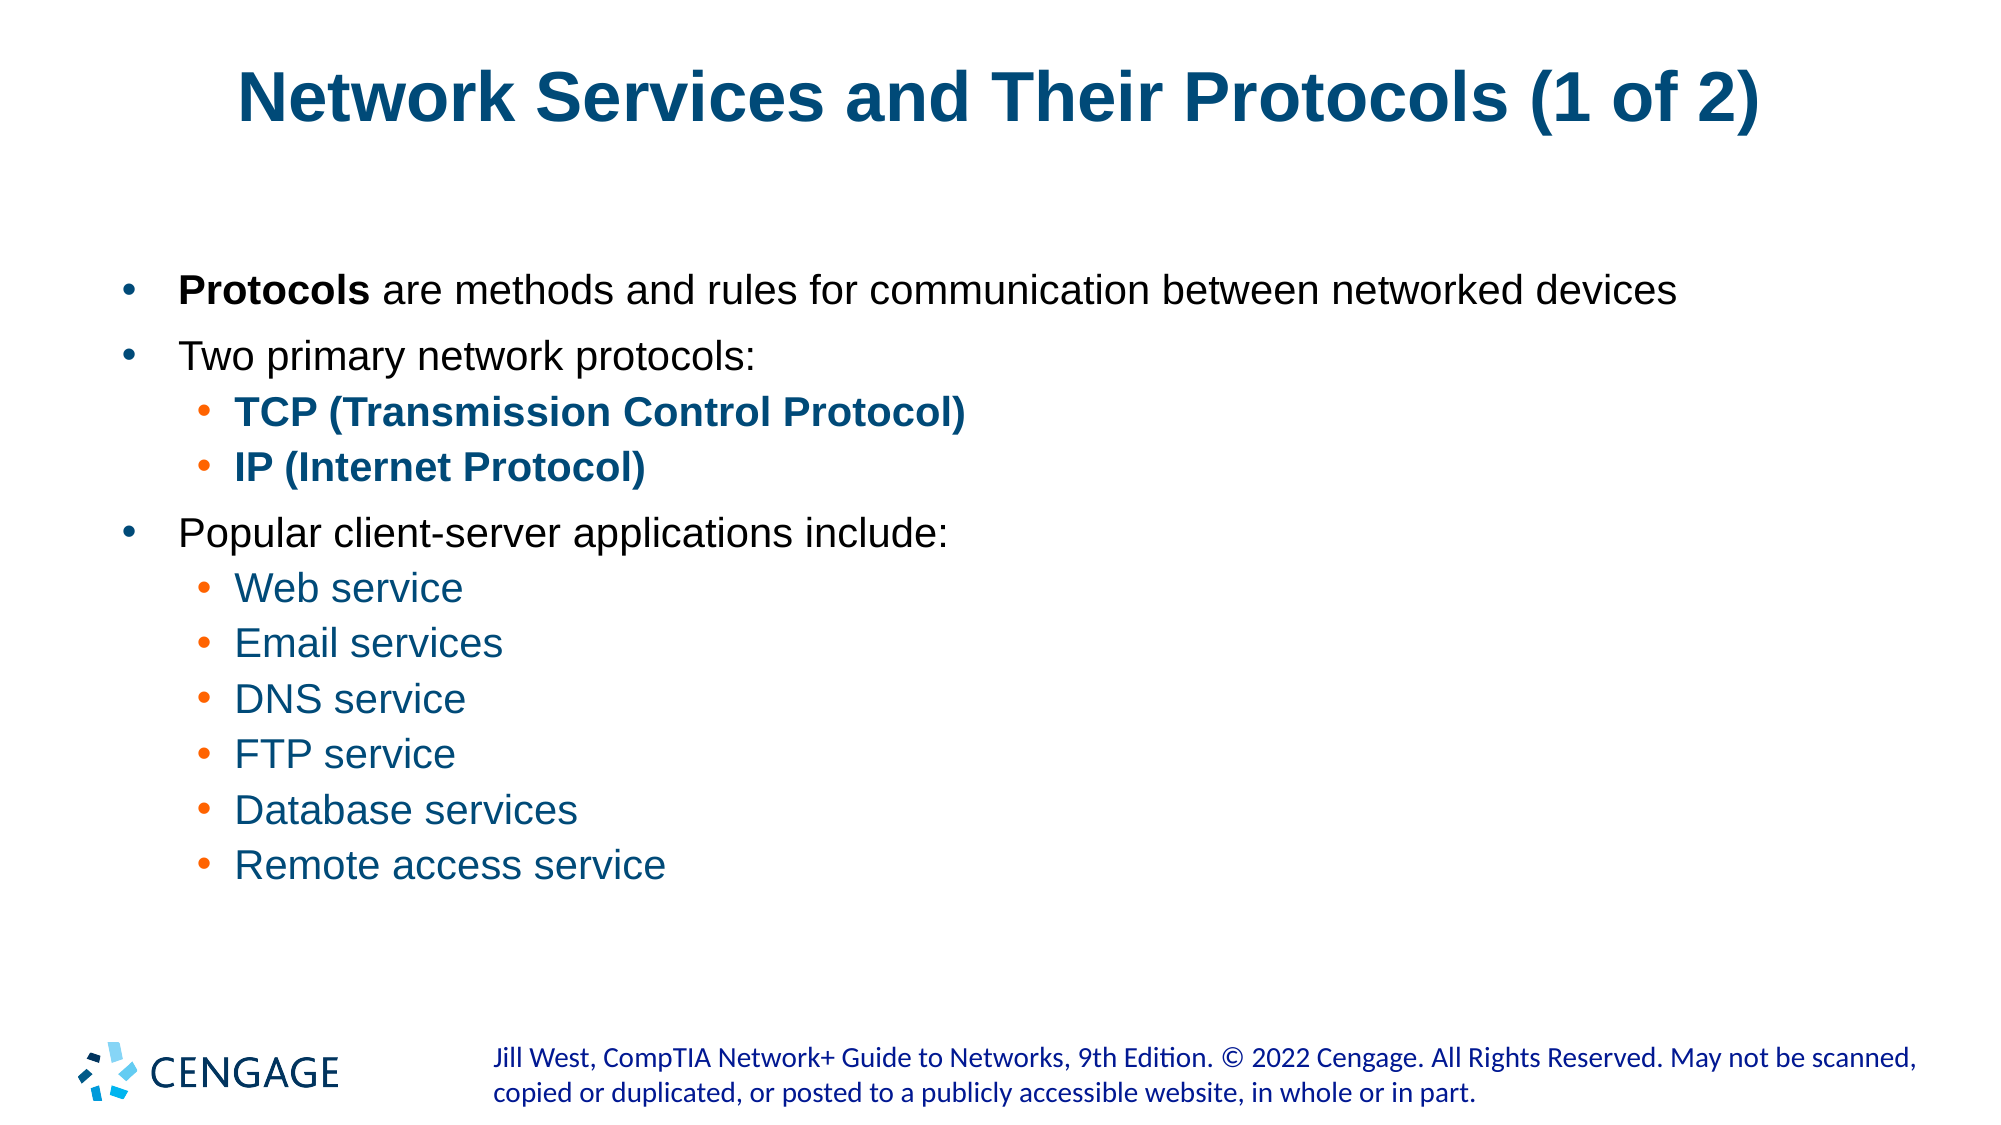

# Network Services and Their Protocols (1 of 2)
Protocols are methods and rules for communication between networked devices
Two primary network protocols:
TCP (Transmission Control Protocol)
IP (Internet Protocol)
Popular client-server applications include:
Web service
Email services
DNS service
FTP service
Database services
Remote access service